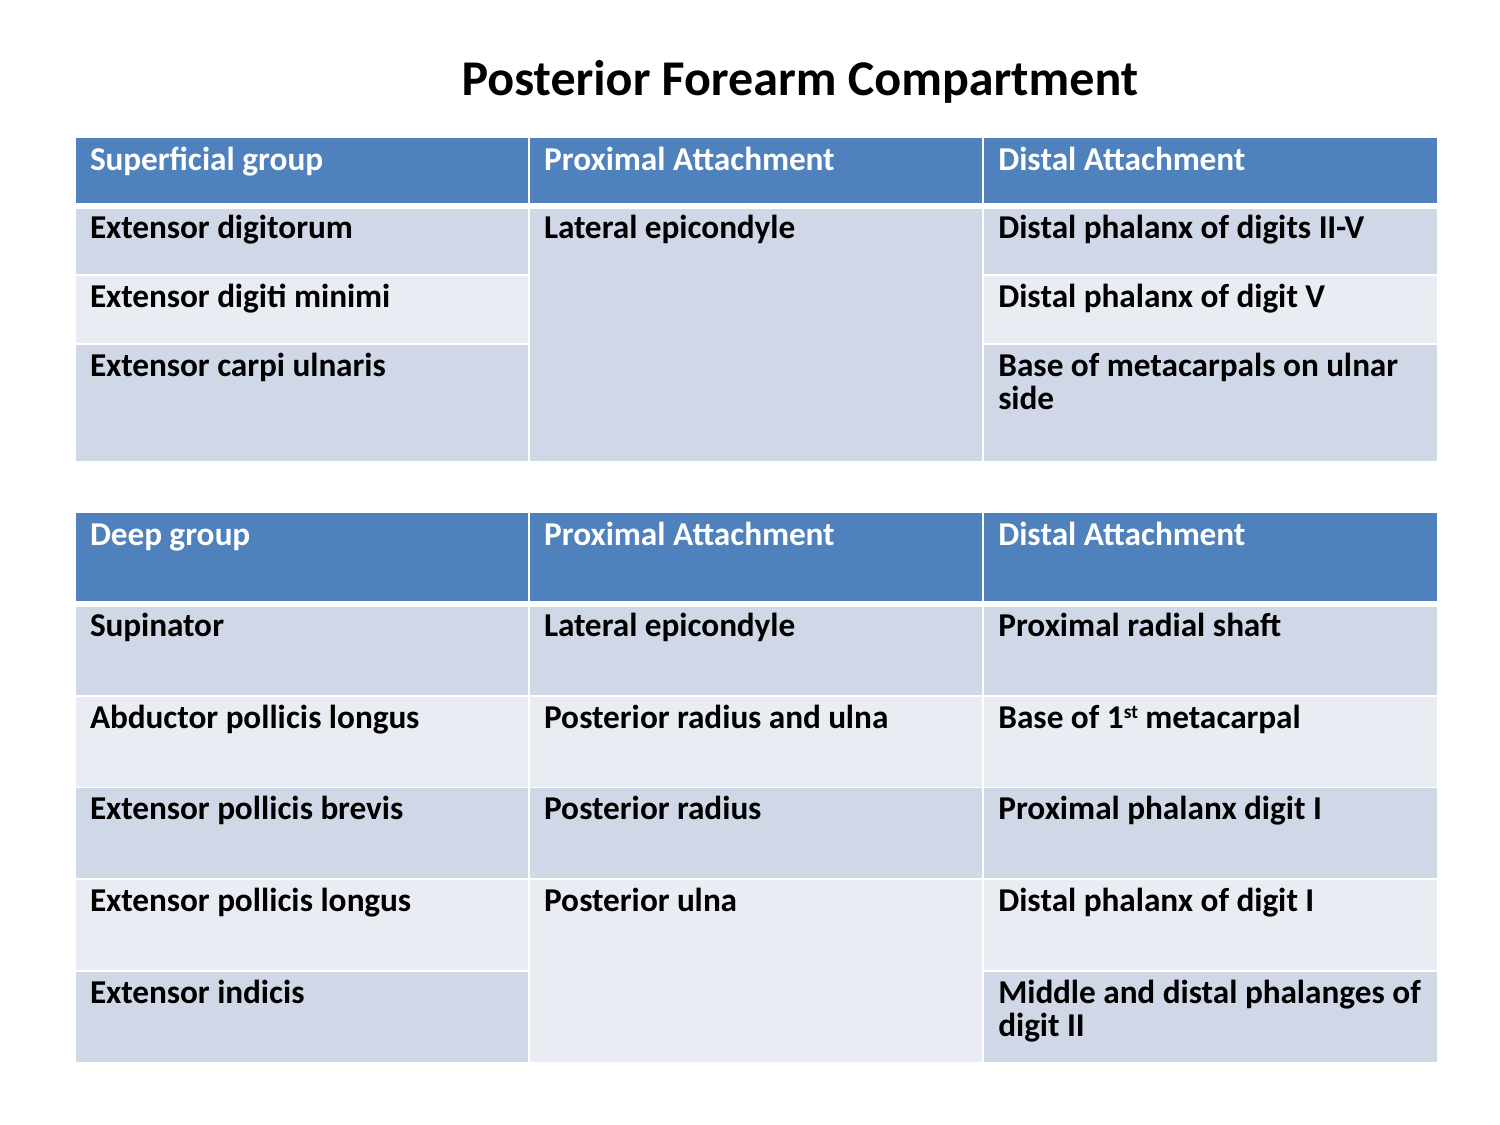

# Posterior Forearm Compartment
| Superficial group | Proximal Attachment | Distal Attachment |
| --- | --- | --- |
| Extensor digitorum | Lateral epicondyle | Distal phalanx of digits II-V |
| Extensor digiti minimi |  | Distal phalanx of digit V |
| Extensor carpi ulnaris |  | Base of metacarpals on ulnar side |
| Deep group | Proximal Attachment | Distal Attachment |
| --- | --- | --- |
| Supinator | Lateral epicondyle | Proximal radial shaft |
| Abductor pollicis longus | Posterior radius and ulna | Base of 1st metacarpal |
| Extensor pollicis brevis | Posterior radius | Proximal phalanx digit I |
| Extensor pollicis longus | Posterior ulna | Distal phalanx of digit I |
| Extensor indicis |  | Middle and distal phalanges of digit II |